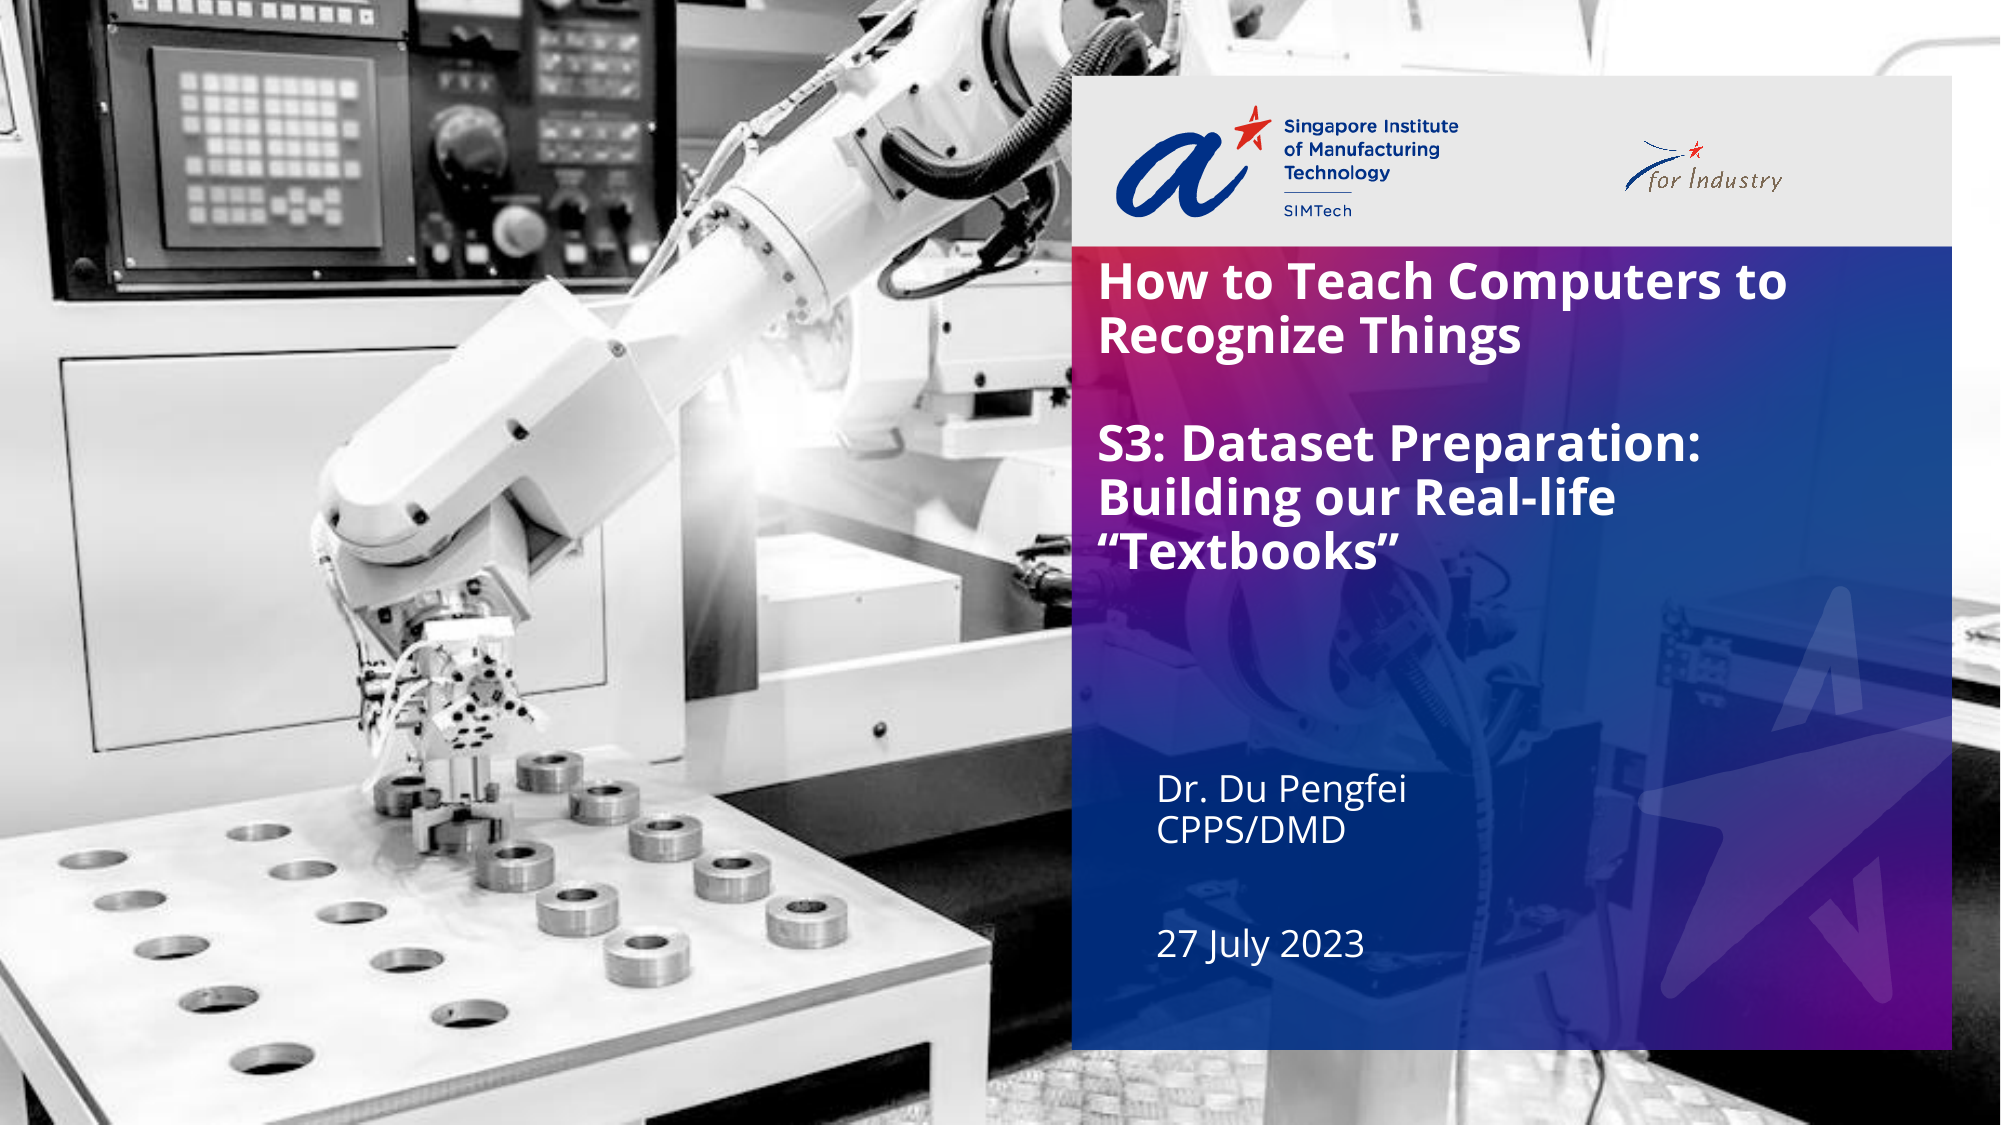

# How to Teach Computers to Recognize Things S3: Dataset Preparation: Building our Real-life “Textbooks”

Dr. Du Pengfei
CPPS/DMD

27 July 2023